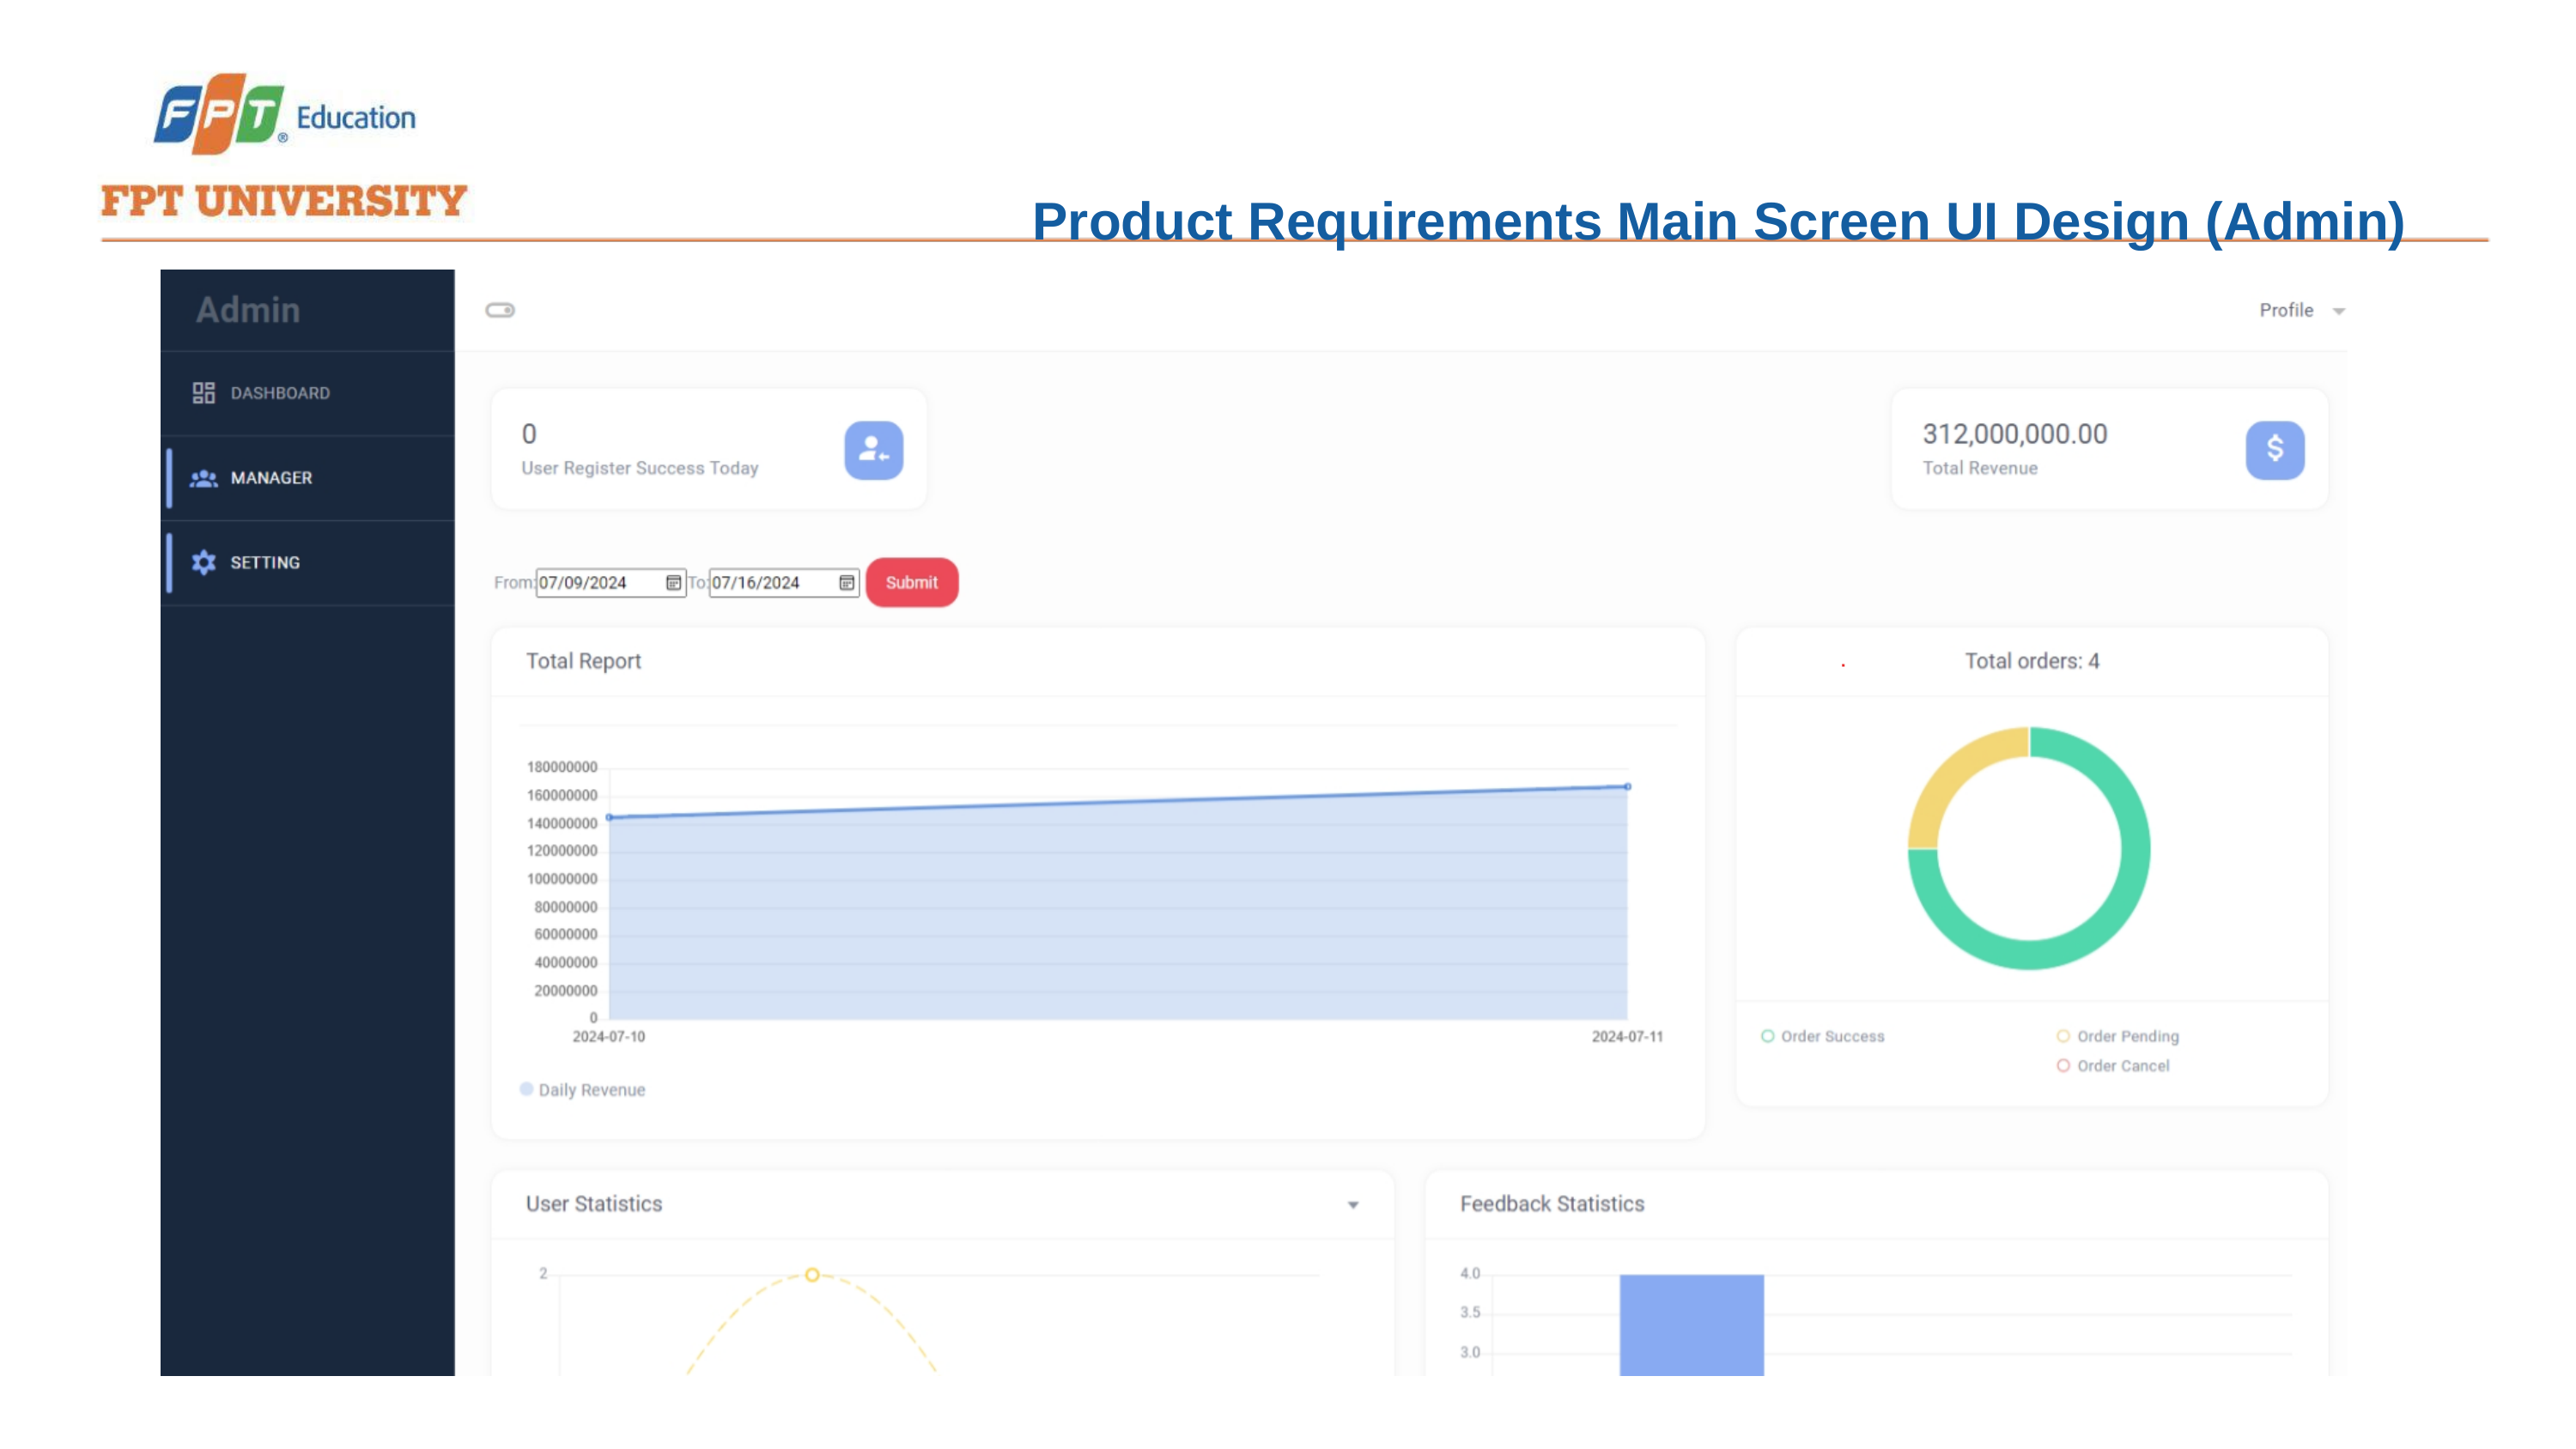

Product Requirements Main Screen UI Design (Admin)